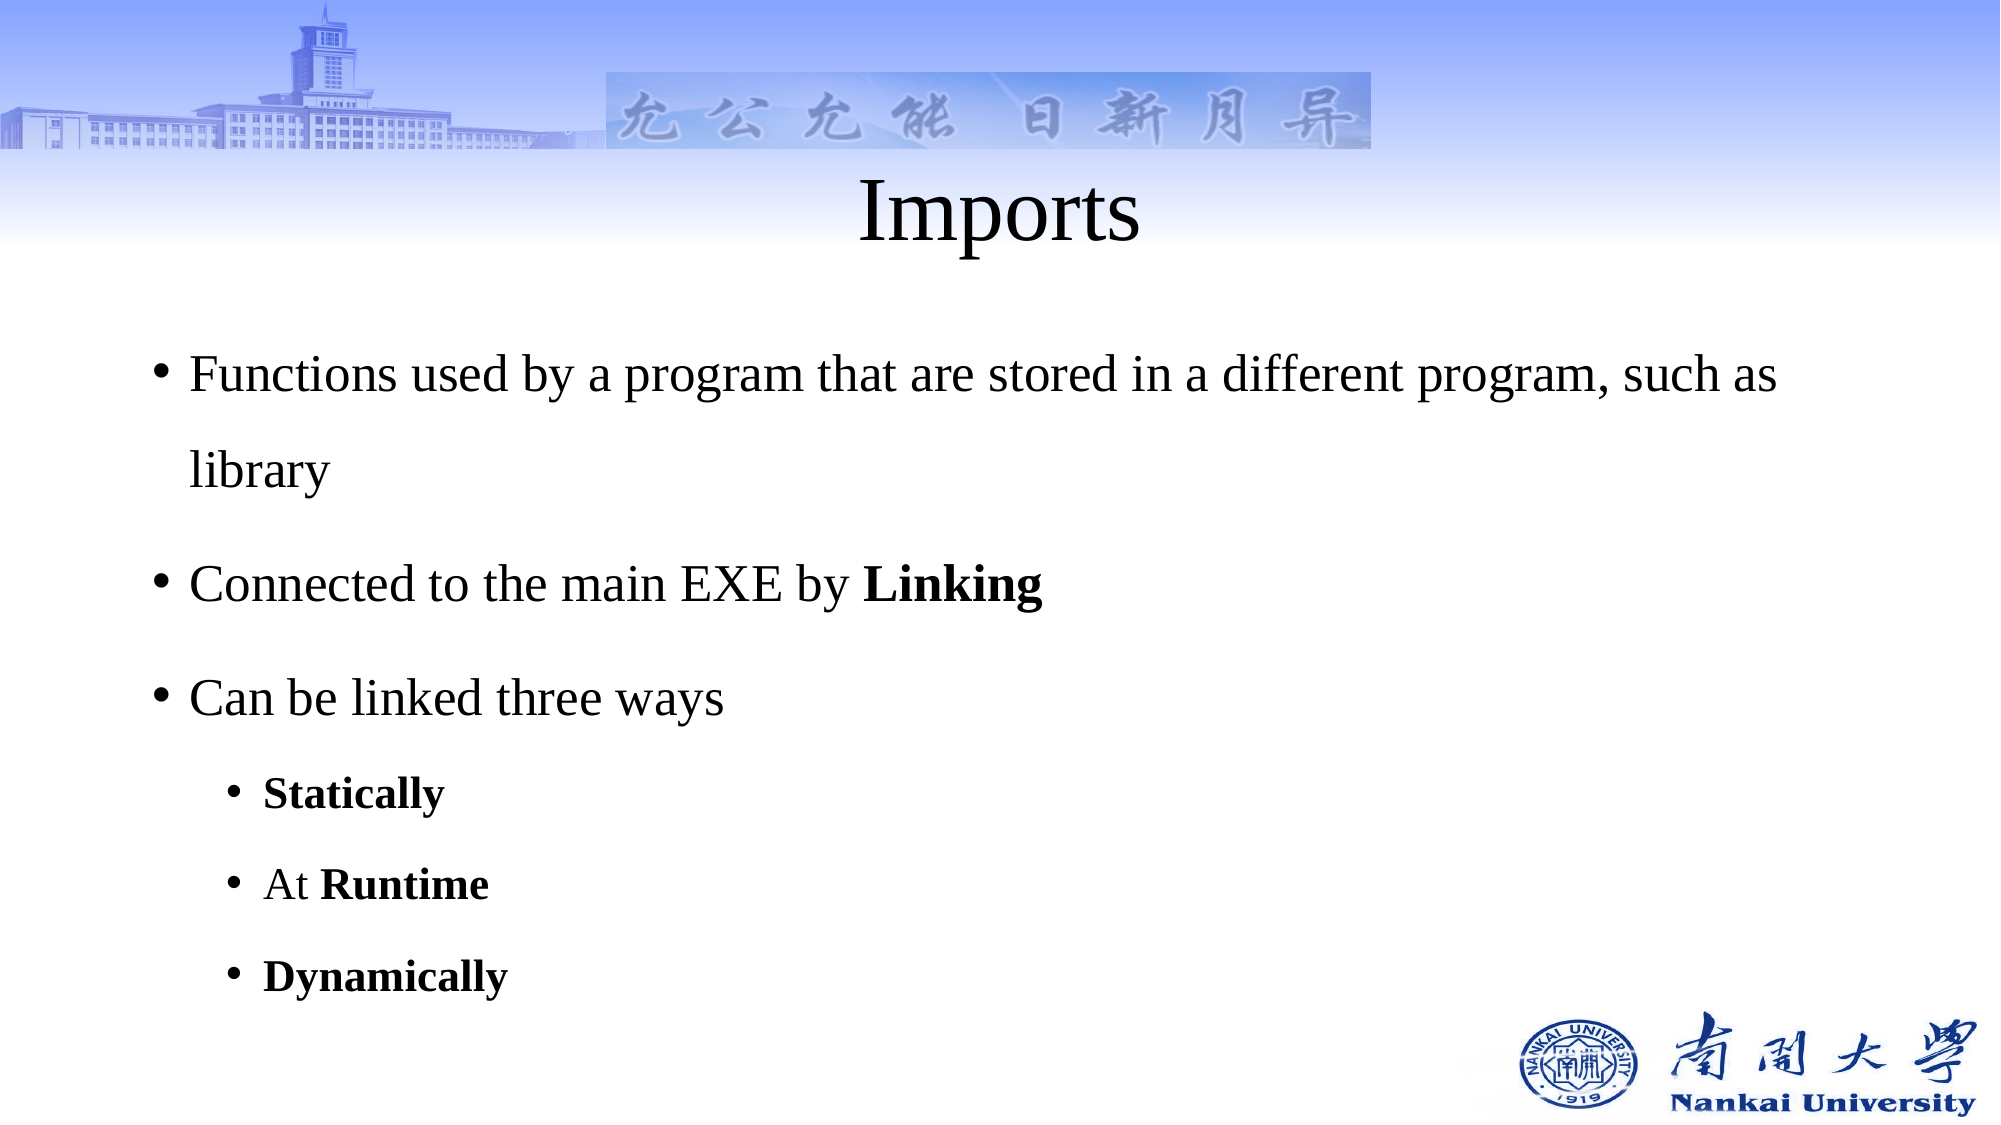

# Imports
Functions used by a program that are stored in a different program, such as library
Connected to the main EXE by Linking
Can be linked three ways
Statically
At Runtime
Dynamically